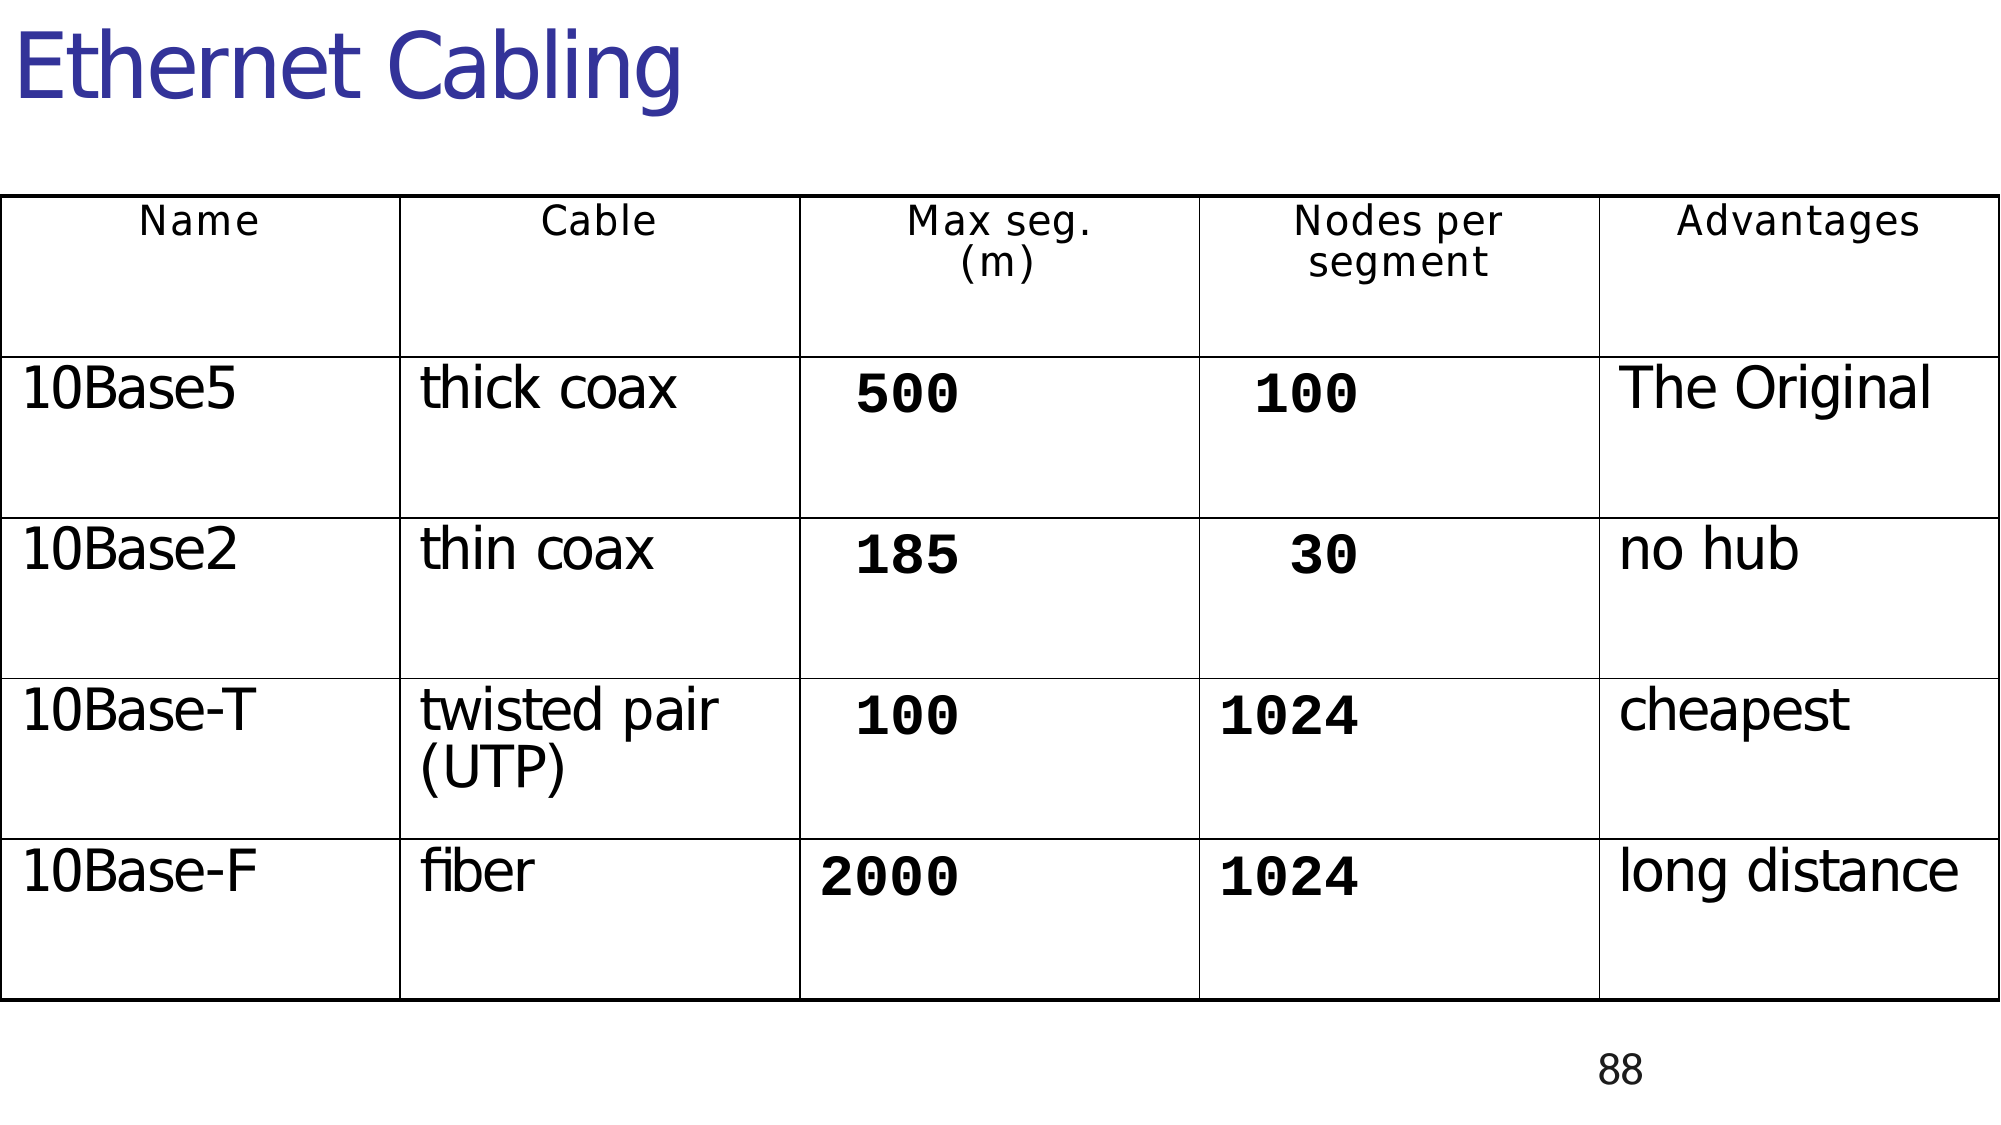

# Ethernet Cabling
| Name | Cable | Max seg. (m) | Nodes per segment | Advantages |
| --- | --- | --- | --- | --- |
| 10Base5 | thick coax | 500 | 100 | The Original |
| 10Base2 | thin coax | 185 | 30 | no hub |
| 10Base-T | twisted pair (UTP) | 100 | 1024 | cheapest |
| 10Base-F | fiber | 2000 | 1024 | long distance |
88